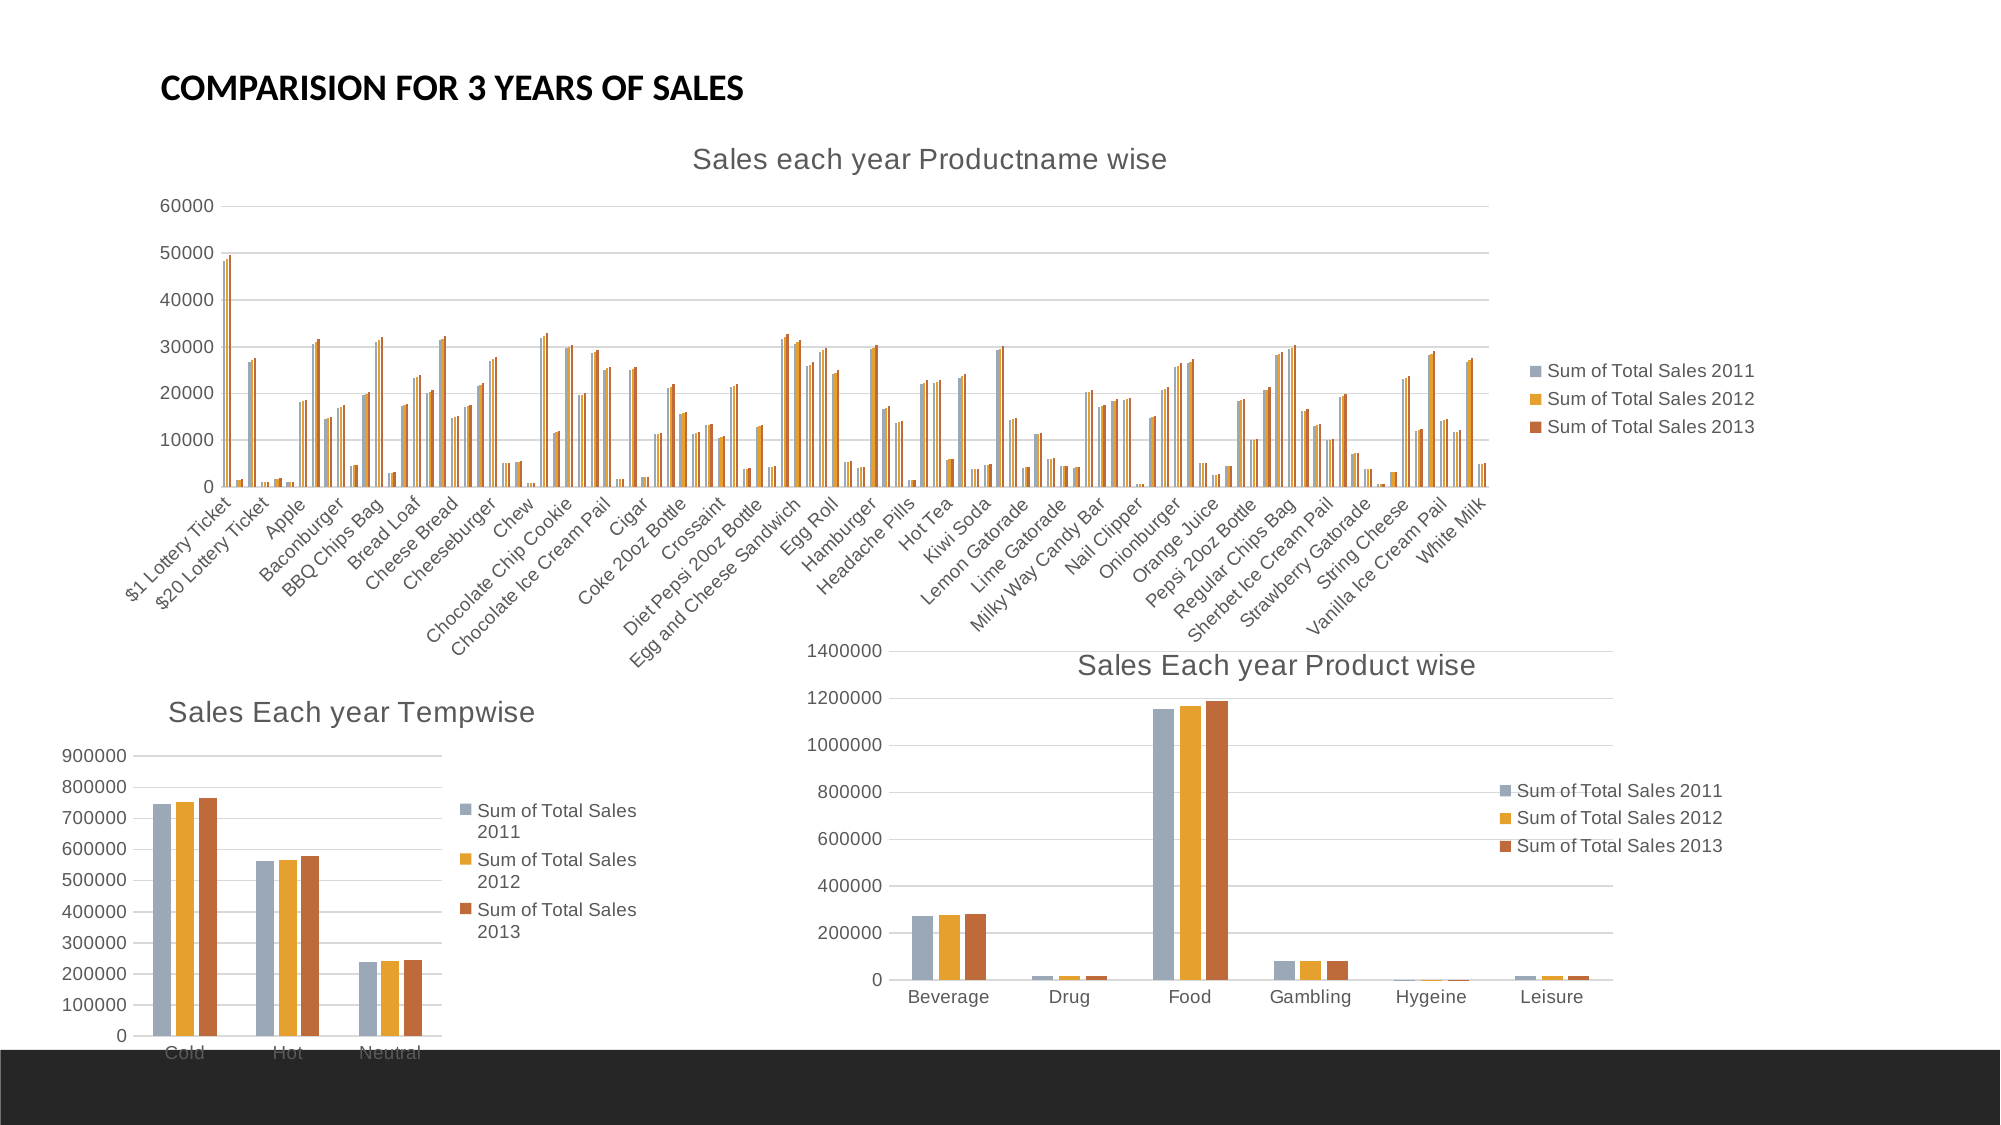

COMPARISION FOR 3 YEARS OF SALES

### Chart: Sales each year Productname wise

| Category | Sum of Total Sales 2011 | Sum of Total Sales 2012 | Sum of Total Sales 2013 |
|---|---|---|---|
| $1 Lottery Ticket | 48238.0 | 48720.0 | 49663.0 |
| $10 Lottery Ticket | 1578.0 | 1591.0 | 1625.0 |
| $2 Lottery Ticket | 26807.0 | 27074.0 | 27582.0 |
| $20 Lottery Ticket | 1072.0 | 1082.0 | 1100.0 |
| $5 Lottery Ticket | 1782.0 | 1802.0 | 1838.0 |
| Allergy Pills | 1094.0 | 1104.0 | 1118.0 |
| Apple | 18149.0 | 18329.0 | 18674.0 |
| Apple Cookie | 30678.0 | 30987.0 | 31707.0 |
| Apple Muffin | 14521.0 | 14666.0 | 14865.0 |
| Baconburger | 16968.0 | 17135.0 | 17492.0 |
| Bagged Ice | 4561.0 | 4608.0 | 4669.0 |
| Banana | 19726.0 | 19922.0 | 20288.0 |
| BBQ Chips Bag | 31065.0 | 31376.0 | 32026.0 |
| Bottled Propane | 3007.0 | 3038.0 | 3101.0 |
| Bottled Water | 17320.0 | 17494.0 | 17826.0 |
| Bread Loaf | 23326.0 | 23560.0 | 23916.0 |
| Butterfinger Candy Bar | 20093.0 | 20295.0 | 20646.0 |
| Cappacino | 31417.0 | 31730.0 | 32391.0 |
| Cheese Bread | 14717.0 | 14865.0 | 15085.0 |
| Cheese Pizza Slice | 17039.0 | 17208.0 | 17521.0 |
| Cheese Popcorn Bag | 21545.0 | 21761.0 | 22229.0 |
| Cheeseburger | 27005.0 | 27274.0 | 27836.0 |
| Cherry Gatorade | 5064.0 | 5115.0 | 5195.0 |
| Cherry Soda | 5381.0 | 5433.0 | 5519.0 |
| Chew | 751.0 | 759.0 | 776.0 |
| Chicken Soup | 31887.0 | 32206.0 | 32874.0 |
| Chili | 11618.0 | 11736.0 | 12027.0 |
| Chocolate Chip Cookie | 29653.0 | 29949.0 | 30429.0 |
| Chocolate Chip Muffin | 19577.0 | 19773.0 | 20045.0 |
| Chocolate Cookie | 28663.0 | 28952.0 | 29350.0 |
| Chocolate Ice Cream Pail | 25115.0 | 25367.0 | 25716.0 |
| Chocolate Milk | 1631.0 | 1648.0 | 1687.0 |
| Chocolate Muffin | 24962.0 | 25212.0 | 25651.0 |
| Cigar | 2105.0 | 2125.0 | 2159.0 |
| Cigarettes | 11253.0 | 11365.0 | 11579.0 |
| Coffee | 21263.0 | 21474.0 | 21931.0 |
| Coke 20oz Bottle | 15684.0 | 15841.0 | 16090.0 |
| Cold Tea | 11388.0 | 11502.0 | 11816.0 |
| Cookies and Cream Ice Cream Pail | 13159.0 | 13290.0 | 13498.0 |
| Crossaint | 10519.0 | 10624.0 | 10852.0 |
| Diet Coke 20oz Bottle | 21384.0 | 21598.0 | 21943.0 |
| Diet Energy Drink | 3880.0 | 3922.0 | 4001.0 |
| Diet Pepsi 20oz Bottle | 12834.0 | 12963.0 | 13165.0 |
| Diet Sprite 20oz Bottle | 4282.0 | 4325.0 | 4389.0 |
| Egg and Bacon Sandwich | 31723.0 | 32042.0 | 32617.0 |
| Egg and Cheese Sandwich | 30643.0 | 30952.0 | 31482.0 |
| Egg and Ham Sandwich | 25887.0 | 26149.0 | 26720.0 |
| Egg and Sausage Sandwich | 28922.0 | 29211.0 | 29737.0 |
| Egg Roll | 24080.0 | 24322.0 | 25089.0 |
| Grape Gatorade | 5381.0 | 5433.0 | 5514.0 |
| Grape Soda | 4117.0 | 4159.0 | 4231.0 |
| Hamburger | 29471.0 | 29764.0 | 30301.0 |
| Hamburger Buns | 16673.0 | 16840.0 | 17327.0 |
| Hashbrowns | 13745.0 | 13885.0 | 14156.0 |
| Headache Pills | 1413.0 | 1428.0 | 1449.0 |
| Hot Dog | 21964.0 | 22183.0 | 22906.0 |
| Hot Dog Buns | 22250.0 | 22471.0 | 22877.0 |
| Hot Tea | 5861.0 | 5922.0 | 6075.0 |
| Kit Kat Candy Bar | 23402.0 | 23635.0 | 24179.0 |
| Kiwi Gatorade | 3799.0 | 3837.0 | 3895.0 |
| Kiwi Soda | 4749.0 | 4794.0 | 4869.0 |
| Lemon | 29322.0 | 29613.0 | 30068.0 |
| Lemon Cookie | 14313.0 | 14455.0 | 14707.0 |
| Lemon Gatorade | 4117.0 | 4159.0 | 4223.0 |
| Lemon Muffin | 11256.0 | 11369.0 | 11529.0 |
| Lemon Soda | 6016.0 | 6078.0 | 6181.0 |
| Lime Gatorade | 4431.0 | 4475.0 | 4546.0 |
| Lime Soda | 4117.0 | 4159.0 | 4231.0 |
| Meat Sticks | 20211.0 | 20413.0 | 20710.0 |
| Milky Way Candy Bar | 17059.0 | 17228.0 | 17526.0 |
| Mint Ice Cream Pail | 18310.0 | 18491.0 | 18739.0 |
| Mocha | 18545.0 | 18730.0 | 19143.0 |
| Nail Clipper | 591.0 | 598.0 | 613.0 |
| Newspaper | 14728.0 | 14874.0 | 15183.0 |
| Onion | 20723.0 | 20930.0 | 21349.0 |
| Onionburger | 25706.0 | 25962.0 | 26527.0 |
| Orange | 26508.0 | 26772.0 | 27395.0 |
| Orange Gatorade | 5064.0 | 5115.0 | 5200.0 |
| Orange Juice | 2607.0 | 2632.0 | 2690.0 |
| Orange Soda | 4431.0 | 4475.0 | 4542.0 |
| Pepperoni Pizza Slice | 18343.0 | 18528.0 | 18850.0 |
| Pepsi 20oz Bottle | 9981.0 | 10080.0 | 10241.0 |
| Plain Popcorn Bag | 20641.0 | 20846.0 | 21450.0 |
| Potato | 28192.0 | 28476.0 | 28959.0 |
| Regular Chips Bag | 29427.0 | 29723.0 | 30342.0 |
| Regular Energy Drink | 16134.0 | 16297.0 | 16583.0 |
| Sausage Pizza Slice | 13128.0 | 13258.0 | 13509.0 |
| Sherbet Ice Cream Pail | 9996.0 | 10096.0 | 10233.0 |
| Snickers Candy Bar | 19260.0 | 19452.0 | 19905.0 |
| Sprite 20oz Bottle | 7132.0 | 7205.0 | 7323.0 |
| Strawberry Gatorade | 3799.0 | 3837.0 | 3899.0 |
| Strawberry Milk | 656.0 | 662.0 | 676.0 |
| Strawberry Soda | 3166.0 | 3198.0 | 3248.0 |
| String Cheese | 23020.0 | 23252.0 | 23642.0 |
| Summer Sausage | 11968.0 | 12087.0 | 12297.0 |
| Tomato Soup | 28161.0 | 28441.0 | 29129.0 |
| Vanilla Ice Cream Pail | 14146.0 | 14288.0 | 14475.0 |
| Vegetable Soup | 11737.0 | 11856.0 | 12161.0 |
| Whatchamacallit Candy Bar | 26825.0 | 27093.0 | 27692.0 |
| White Milk | 4883.0 | 4931.0 | 5052.0 |

### Chart: Sales Each year Product wise

| Category | Sum of Total Sales 2011 | Sum of Total Sales 2012 | Sum of Total Sales 2013 |
|---|---|---|---|
| Beverage | 275075.0 | 277831.0 | 282984.0 |
| Drug | 16616.0 | 16781.0 | 17081.0 |
| Food | 1156997.0 | 1168570.0 | 1191312.0 |
| Gambling | 79477.0 | 80269.0 | 81808.0 |
| Hygeine | 591.0 | 598.0 | 613.0 |
| Leisure | 17735.0 | 17912.0 | 18284.0 |

### Chart: Sales Each year Tempwise

| Category | Sum of Total Sales 2011 | Sum of Total Sales 2012 | Sum of Total Sales 2013 |
|---|---|---|---|
| Cold | 745195.0 | 752647.0 | 766187.0 |
| Hot | 562271.0 | 567901.0 | 579820.0 |
| Neutral | 239025.0 | 241413.0 | 246075.0 |